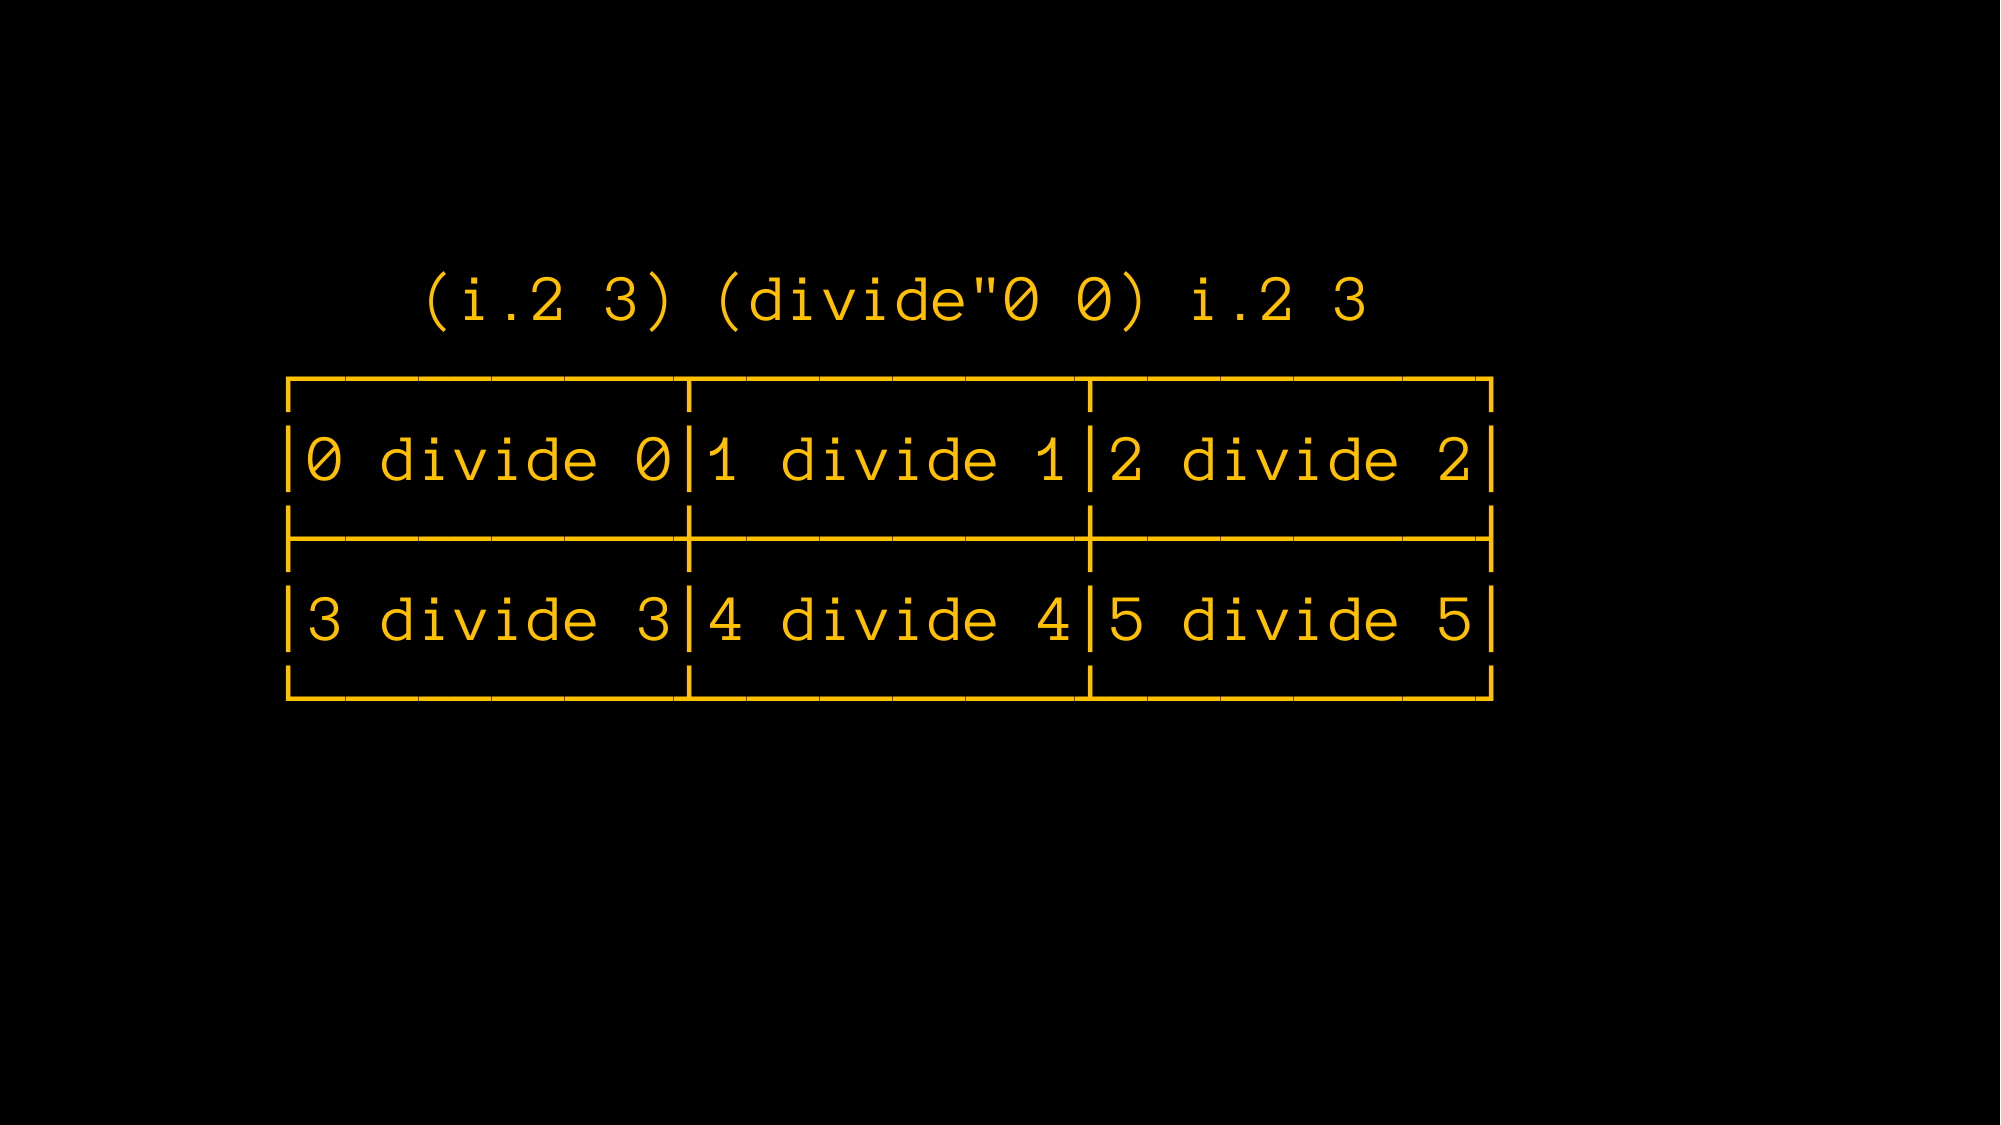

(i.2 3) (divide"0 0) i.2 3
┌──────────┬──────────┬──────────┐
│0 divide 0│1 divide 1│2 divide 2│
├──────────┼──────────┼──────────┤
│3 divide 3│4 divide 4│5 divide 5│
└──────────┴──────────┴──────────┘